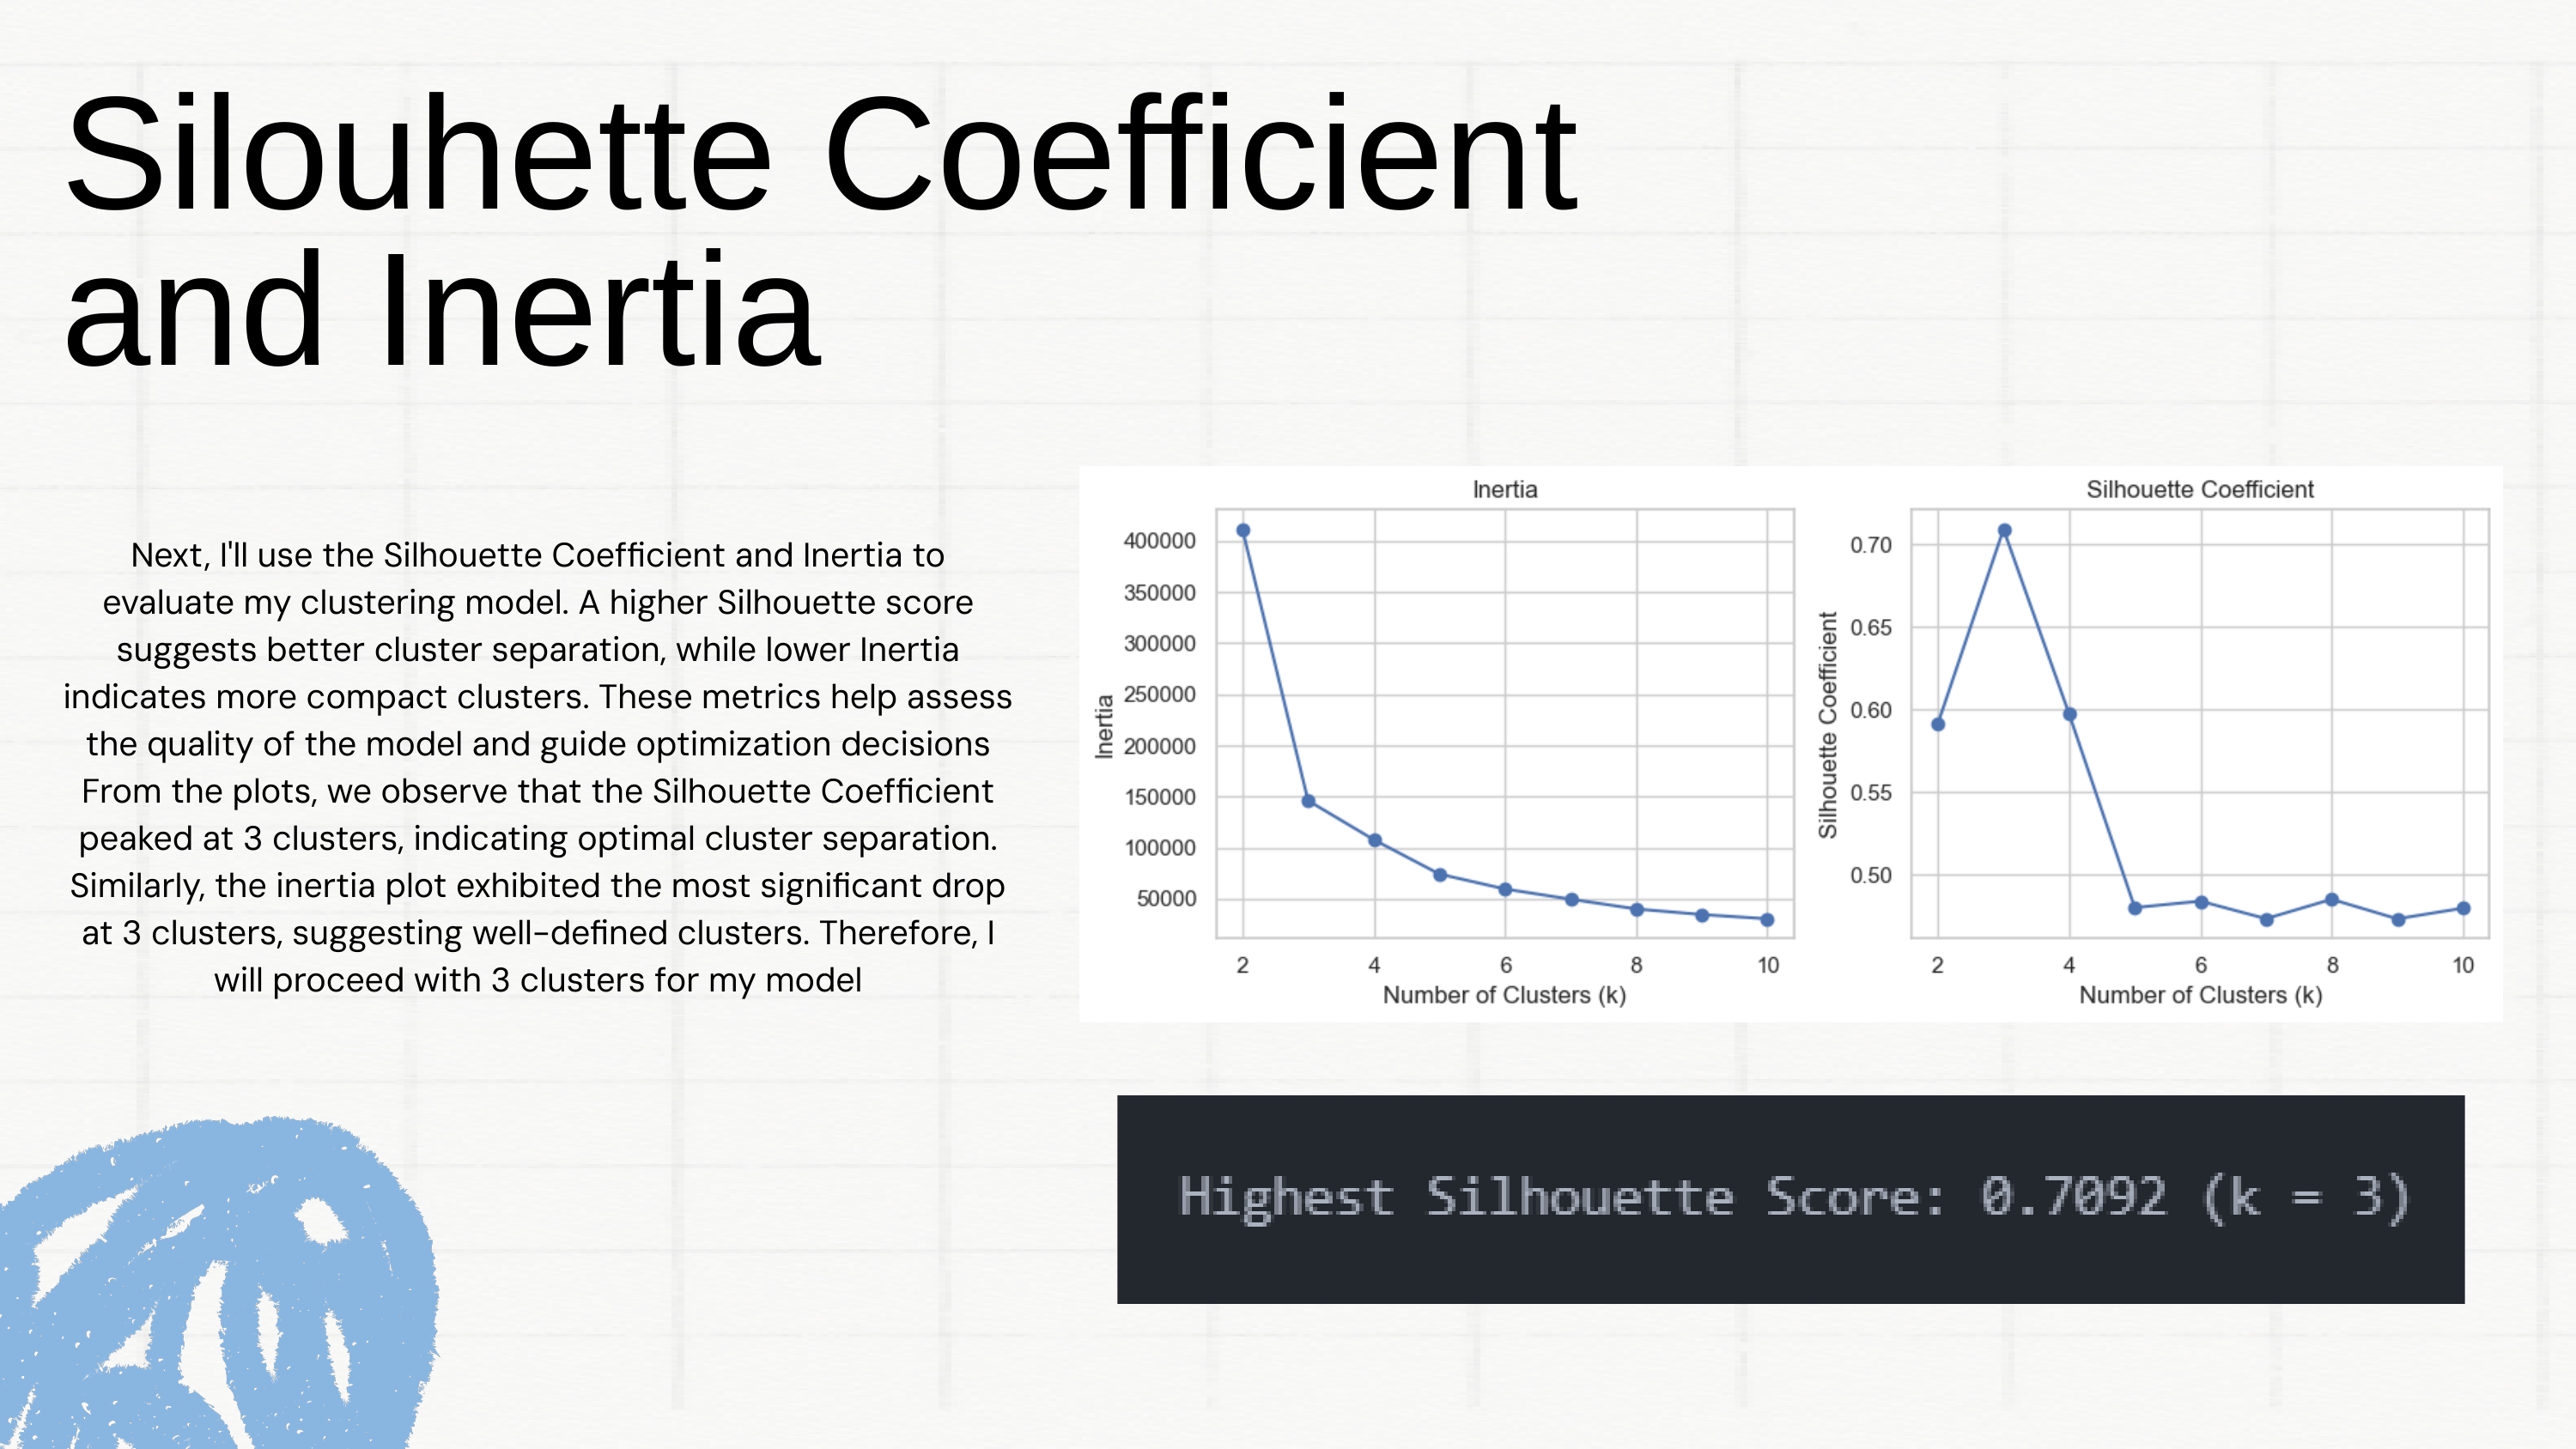

Silouhette Coefficient and Inertia

Next, I'll use the Silhouette Coefficient and Inertia to evaluate my clustering model. A higher Silhouette score suggests better cluster separation, while lower Inertia indicates more compact clusters. These metrics help assess the quality of the model and guide optimization decisions
From the plots, we observe that the Silhouette Coefficient peaked at 3 clusters, indicating optimal cluster separation. Similarly, the inertia plot exhibited the most significant drop at 3 clusters, suggesting well-defined clusters. Therefore, I will proceed with 3 clusters for my model